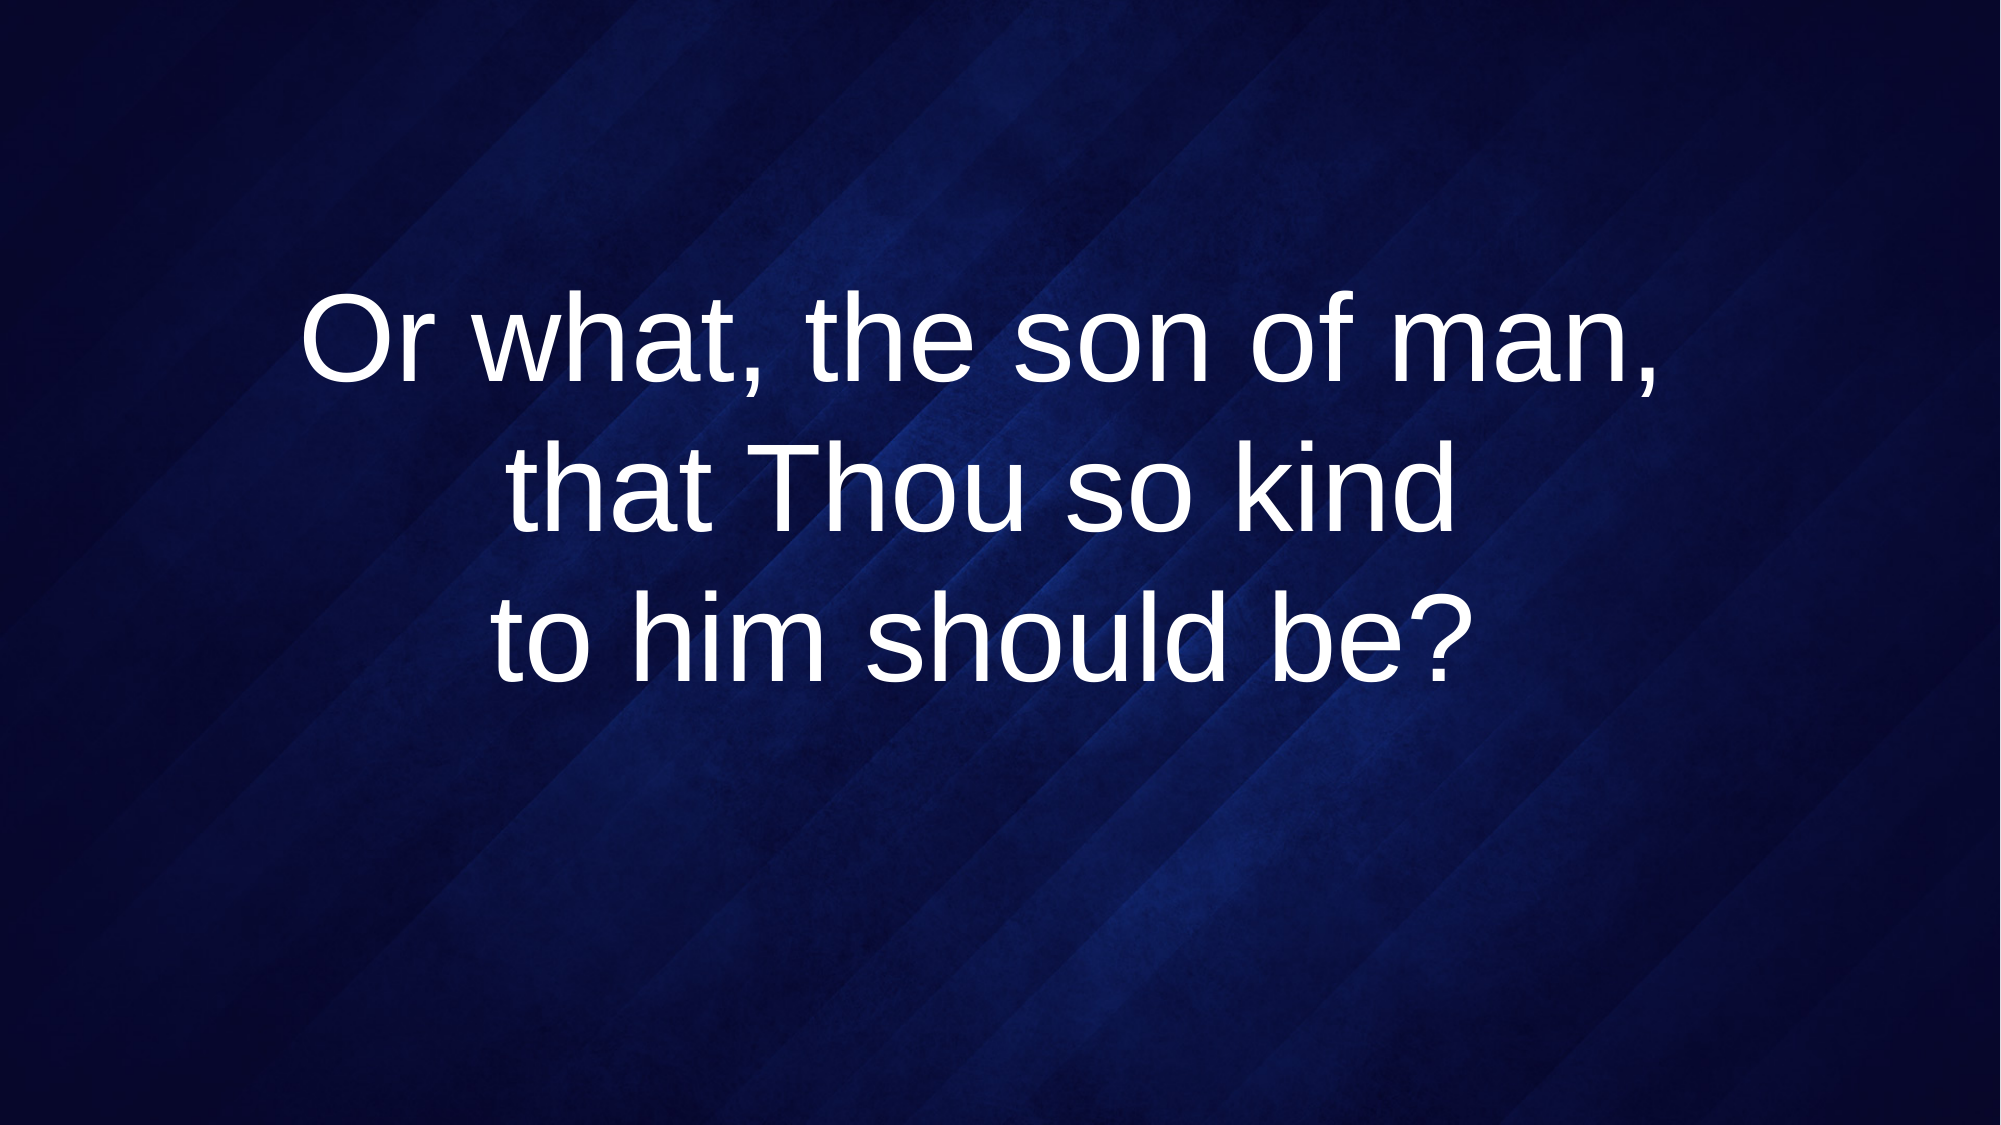

# Or what, the son of man, that Thou so kind to him should be?